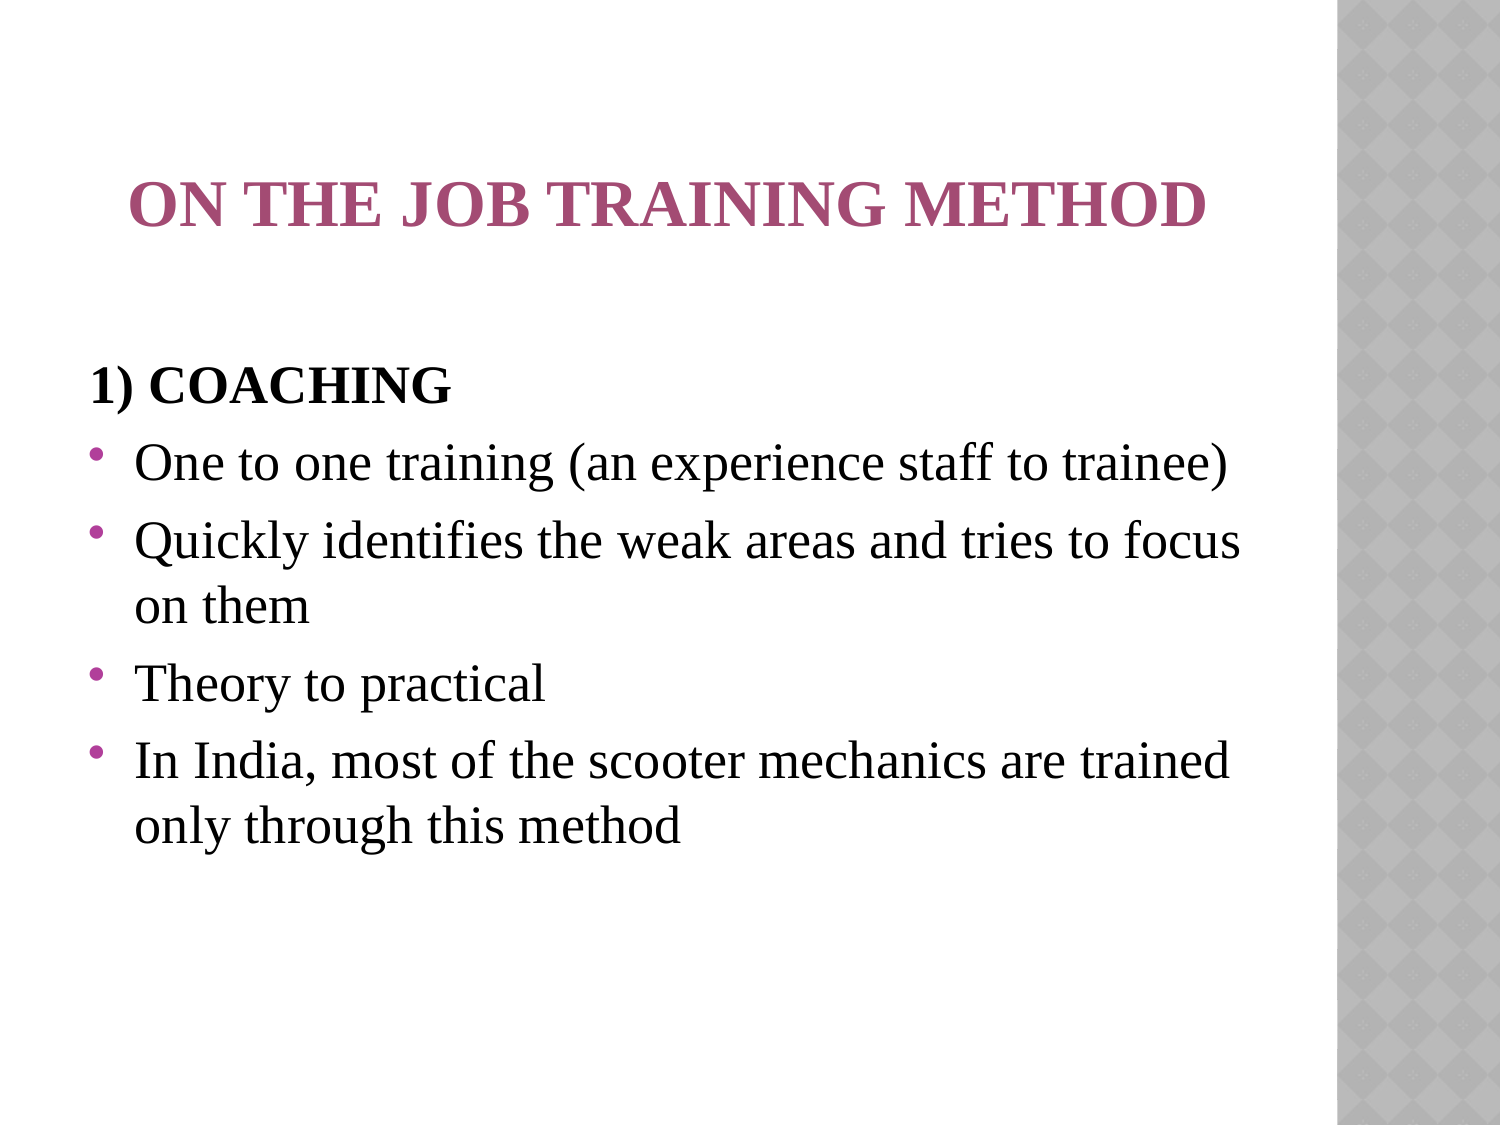

# ON THE JOB TRAINING METHOD

1) COACHING
One to one training (an experience staff to trainee)
Quickly identifies the weak areas and tries to focus on them
Theory to practical
In India, most of the scooter mechanics are trained only through this method